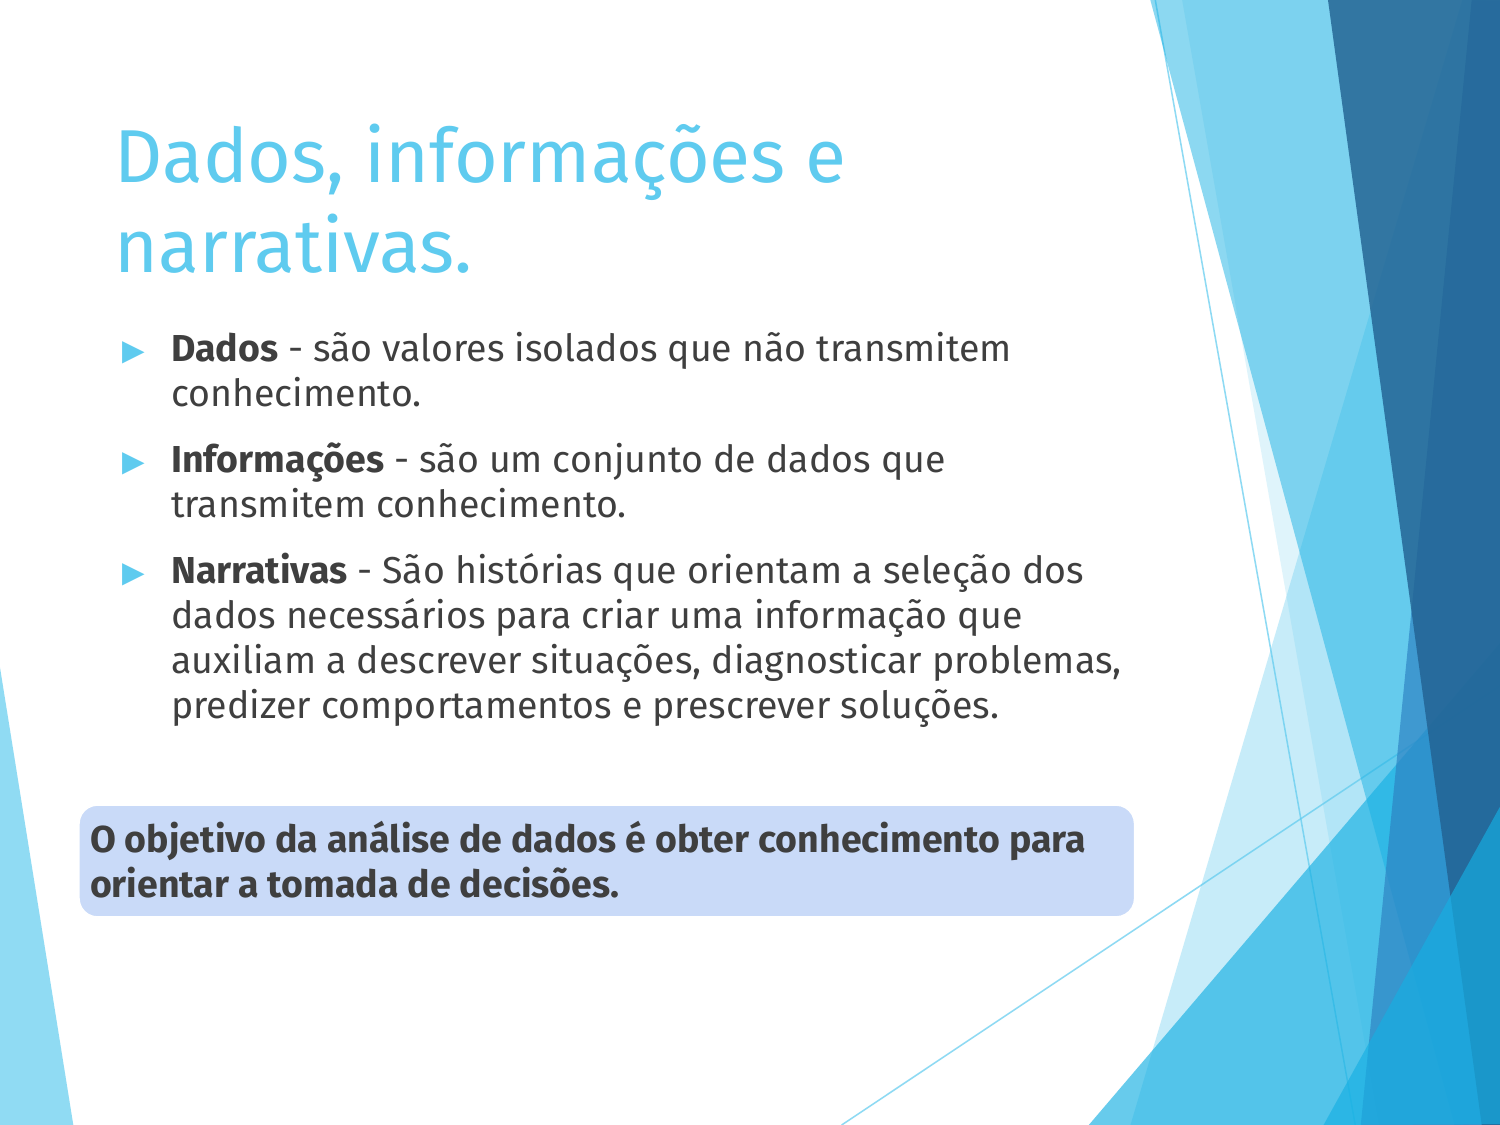

# Dados, informações e narrativas.
Dados - são valores isolados que não transmitem conhecimento.
Informações - são um conjunto de dados que transmitem conhecimento.
Narrativas - São histórias que orientam a seleção dos dados necessários para criar uma informação que auxiliam a descrever situações, diagnosticar problemas, predizer comportamentos e prescrever soluções.
O objetivo da análise de dados é obter conhecimento para orientar a tomada de decisões.